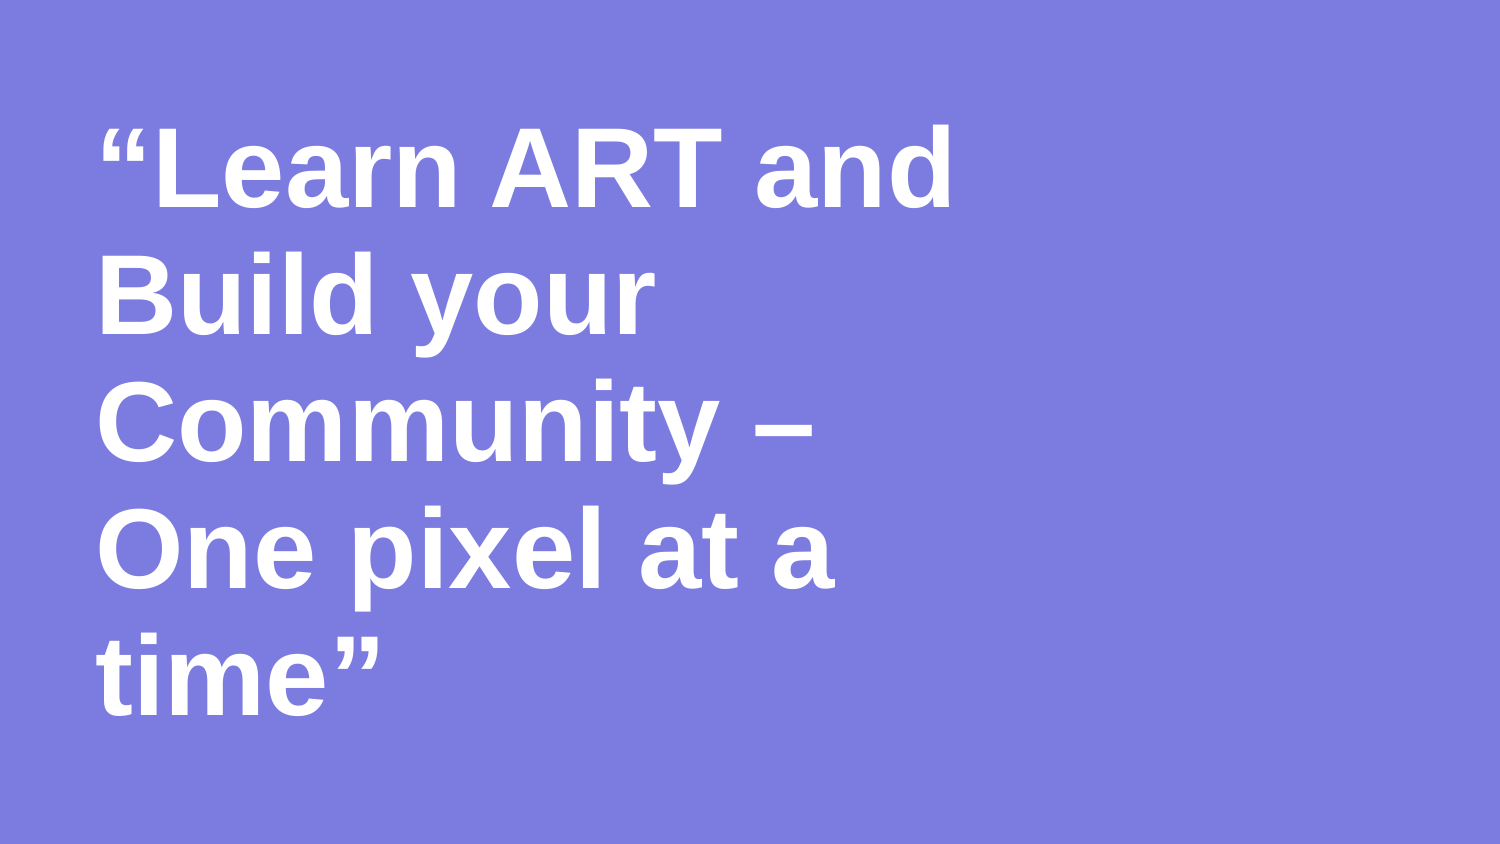

# “Learn ART and Build your Community – One pixel at a time”